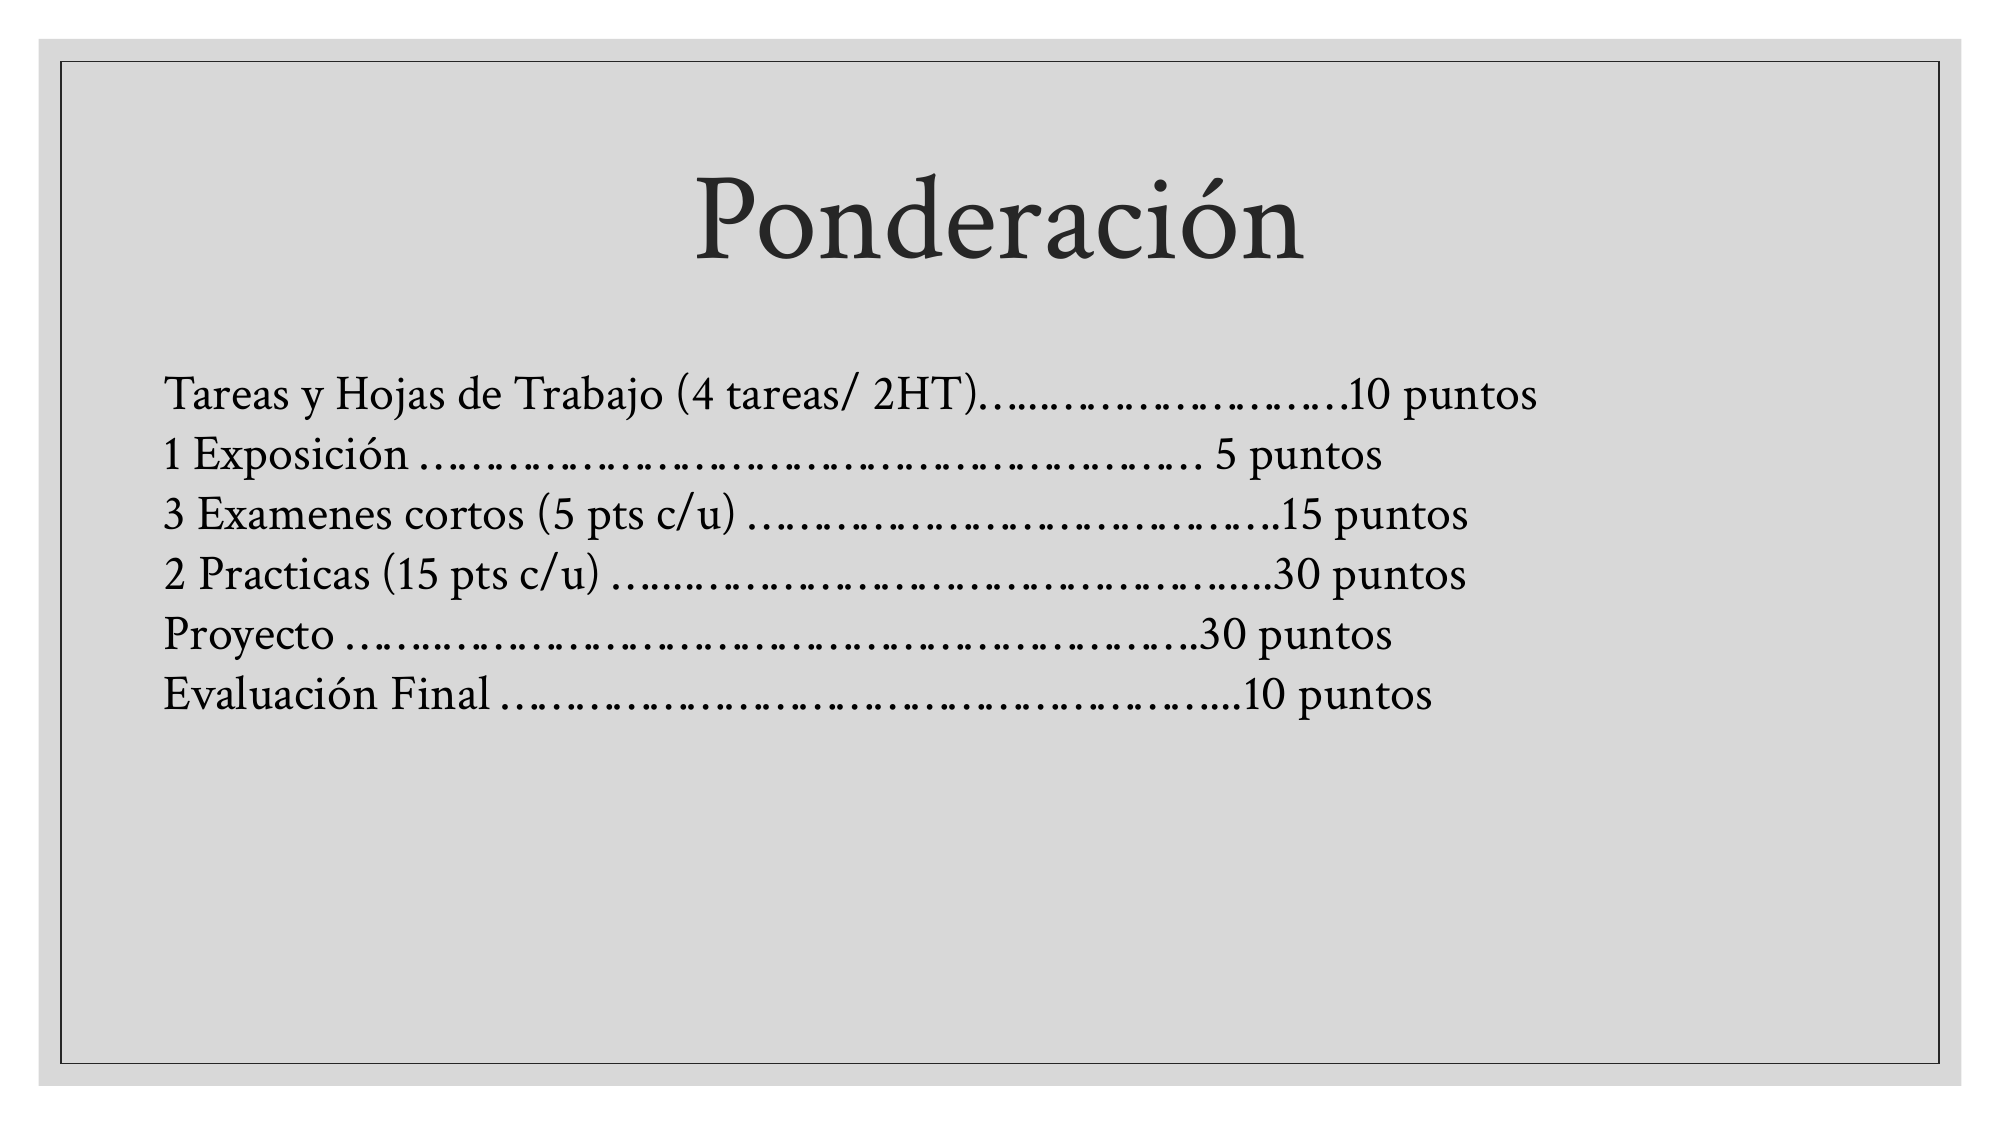

# Ponderación
Tareas y Hojas de Trabajo (4 tareas/ 2HT)…...……………………10 puntos
1 Exposición ……………………………………………………… 5 puntos
3 Examenes cortos (5 pts c/u) …………………………………….15 puntos
2 Practicas (15 pts c/u) …....…………………………………….....30 puntos
Proyecto ……..…………………………………………………….30 puntos
Evaluación Final …………………………………………………...10 puntos